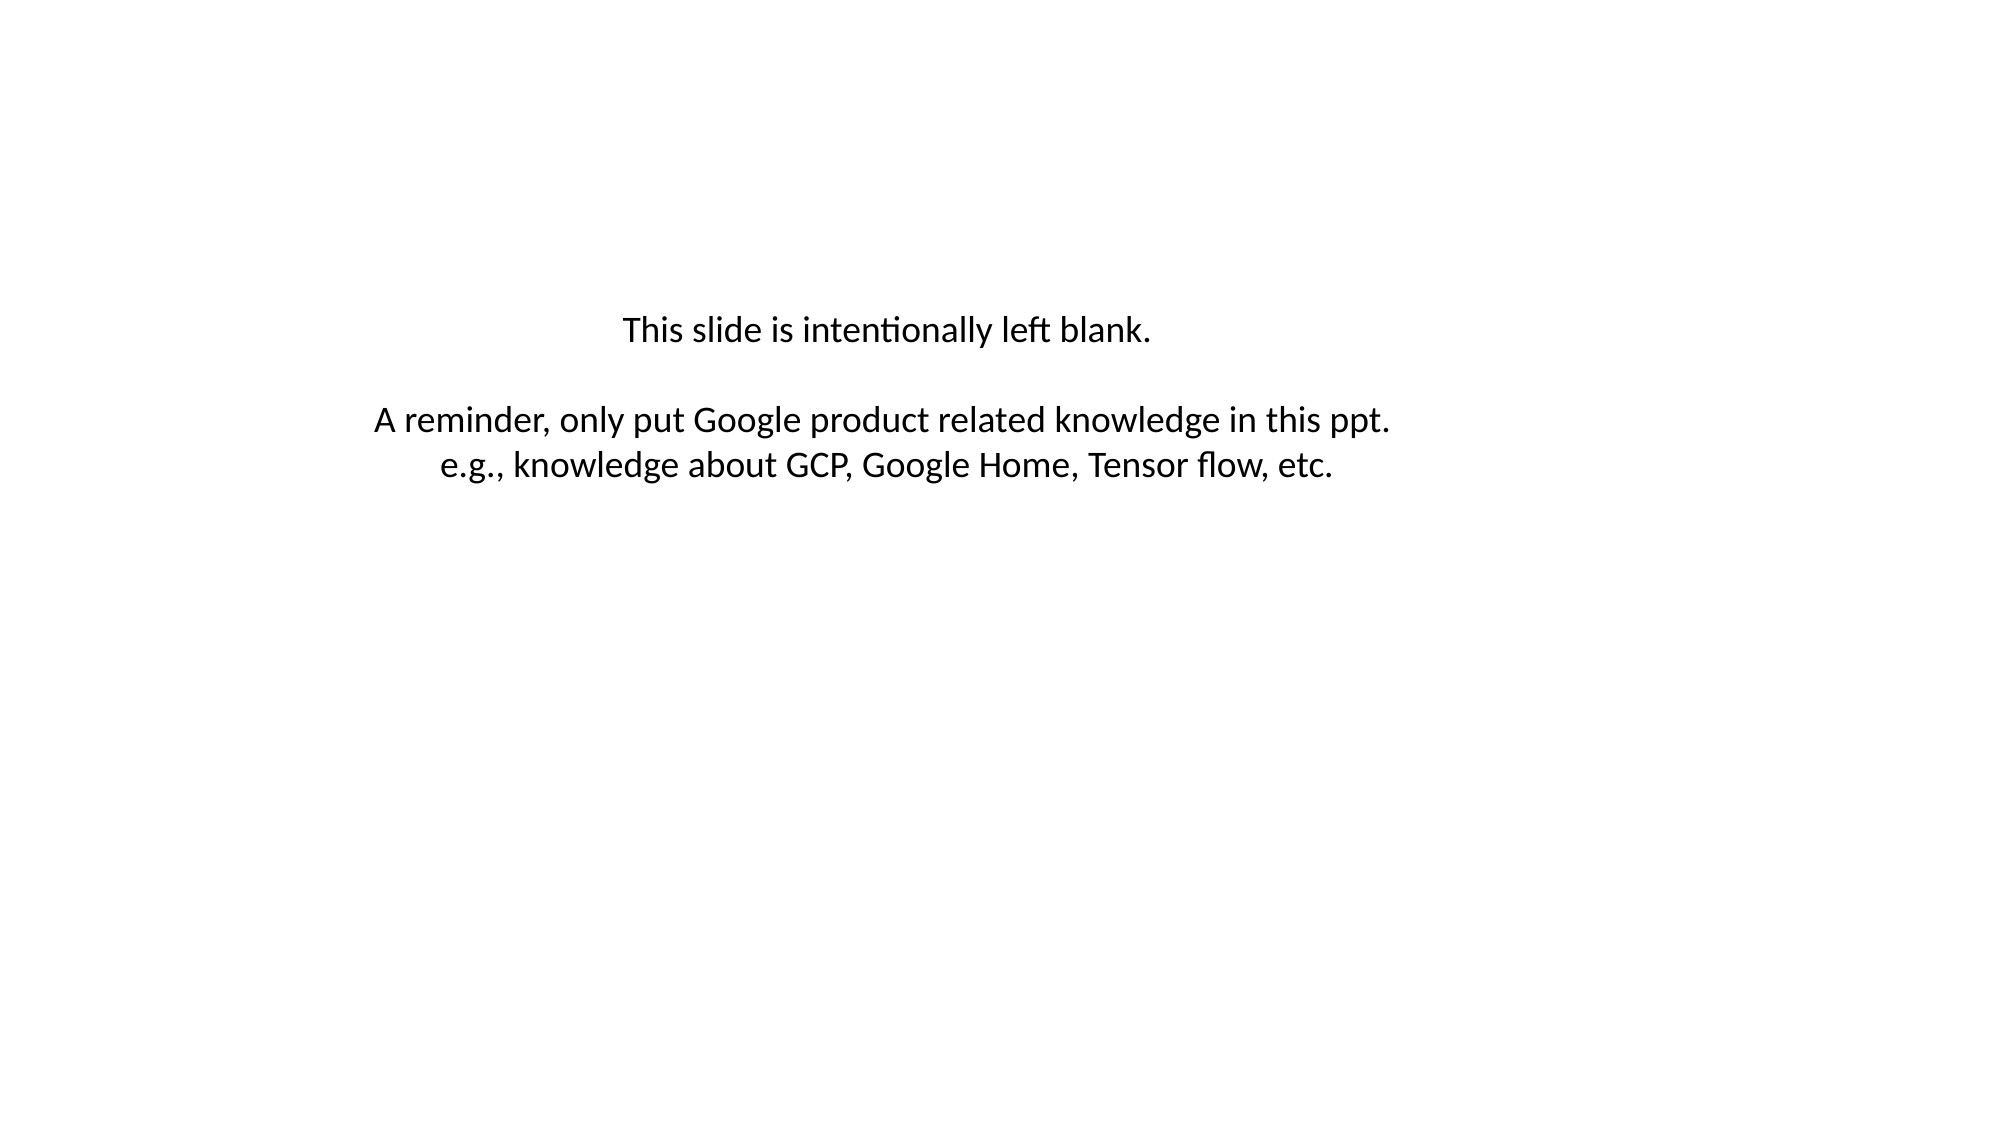

This slide is intentionally left blank.

A reminder, only put Google product related knowledge in this ppt.
e.g., knowledge about GCP, Google Home, Tensor flow, etc.